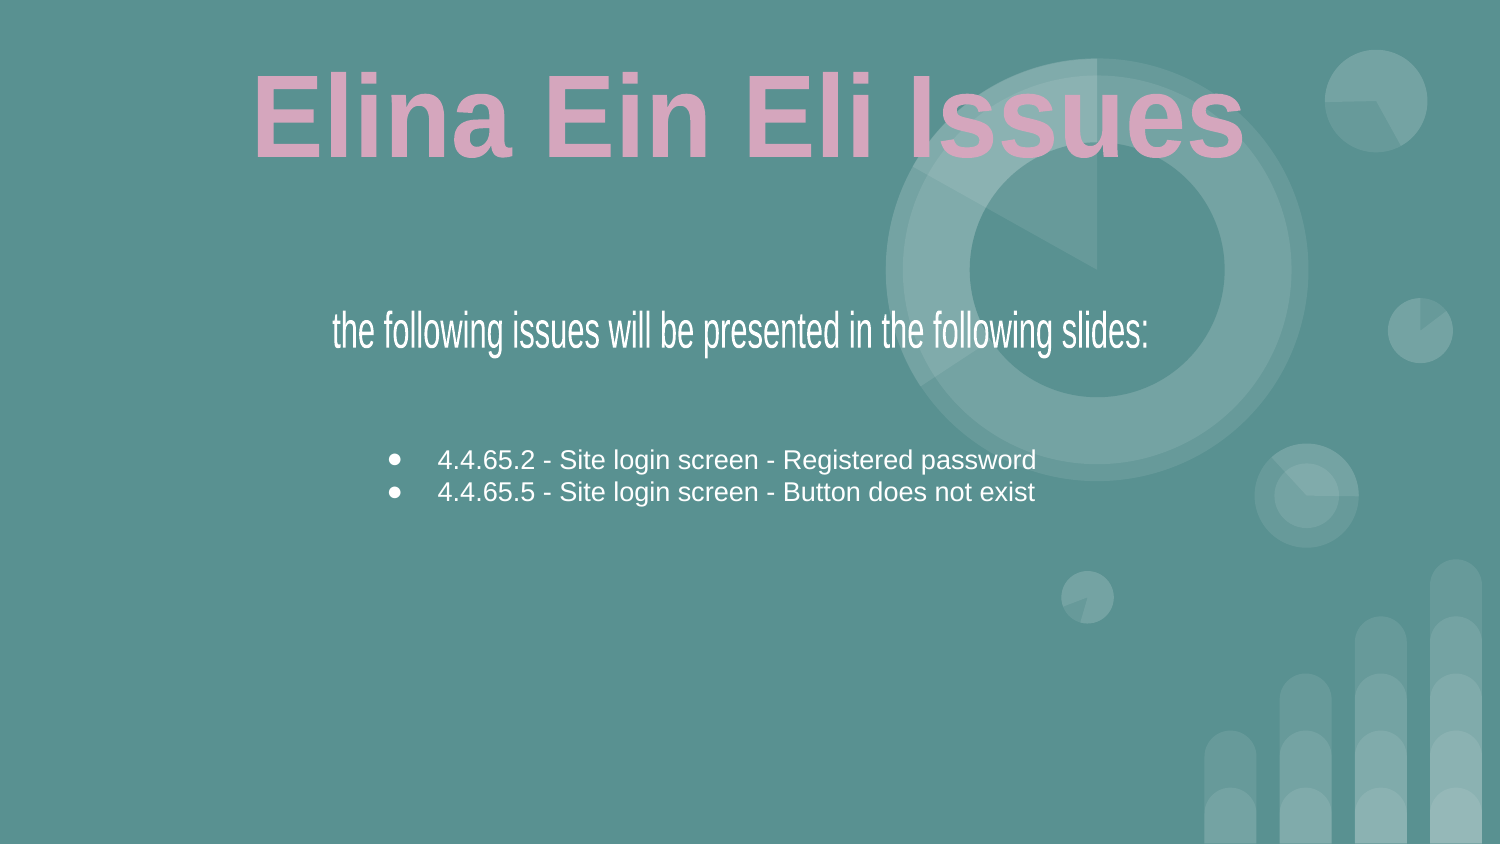

Elina Ein Eli Issues
the following issues will be presented in the following slides:

4.4.65.2 - Site login screen - Registered password
4.4.65.5 - Site login screen - Button does not exist